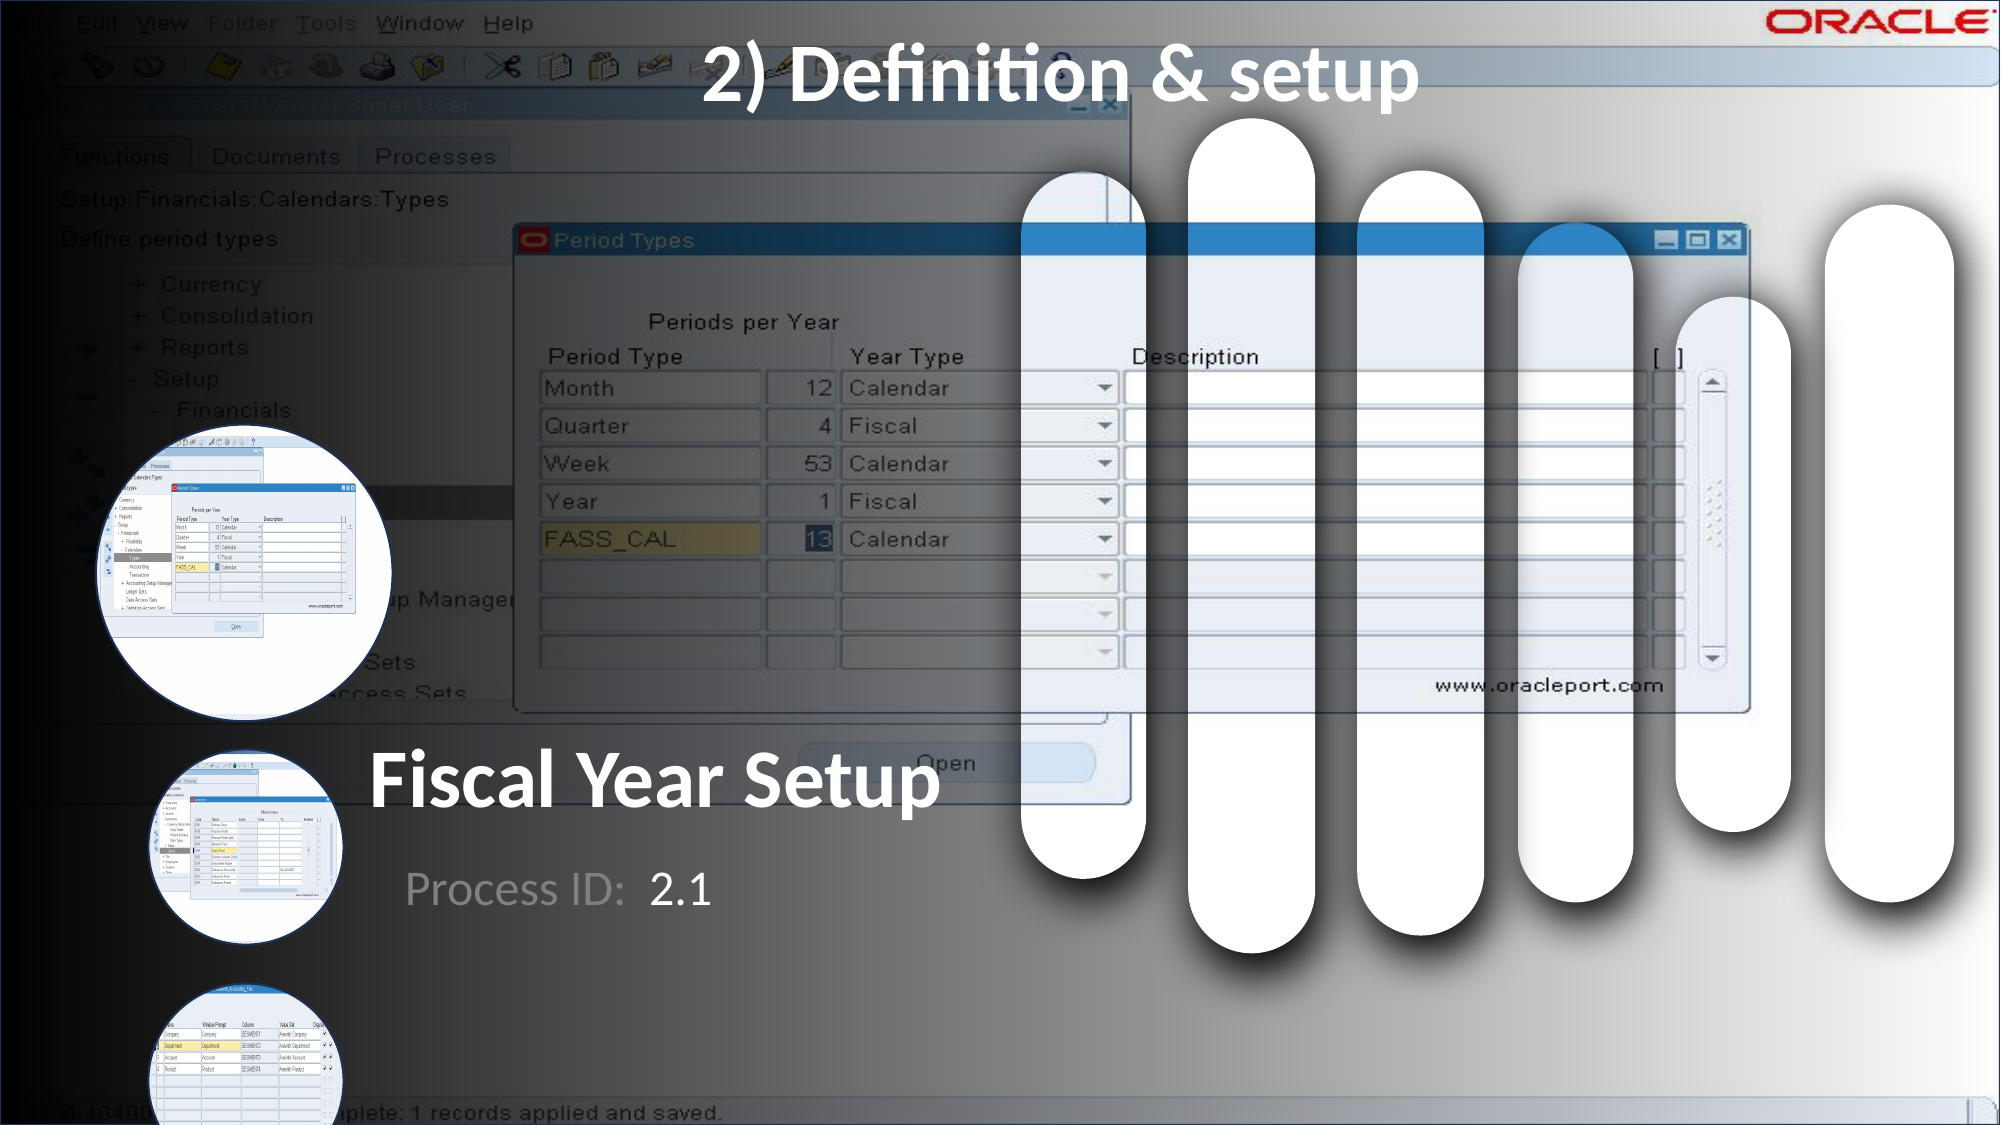

2) Definition & setup

Fiscal Year Setup

Process ID:  2.1